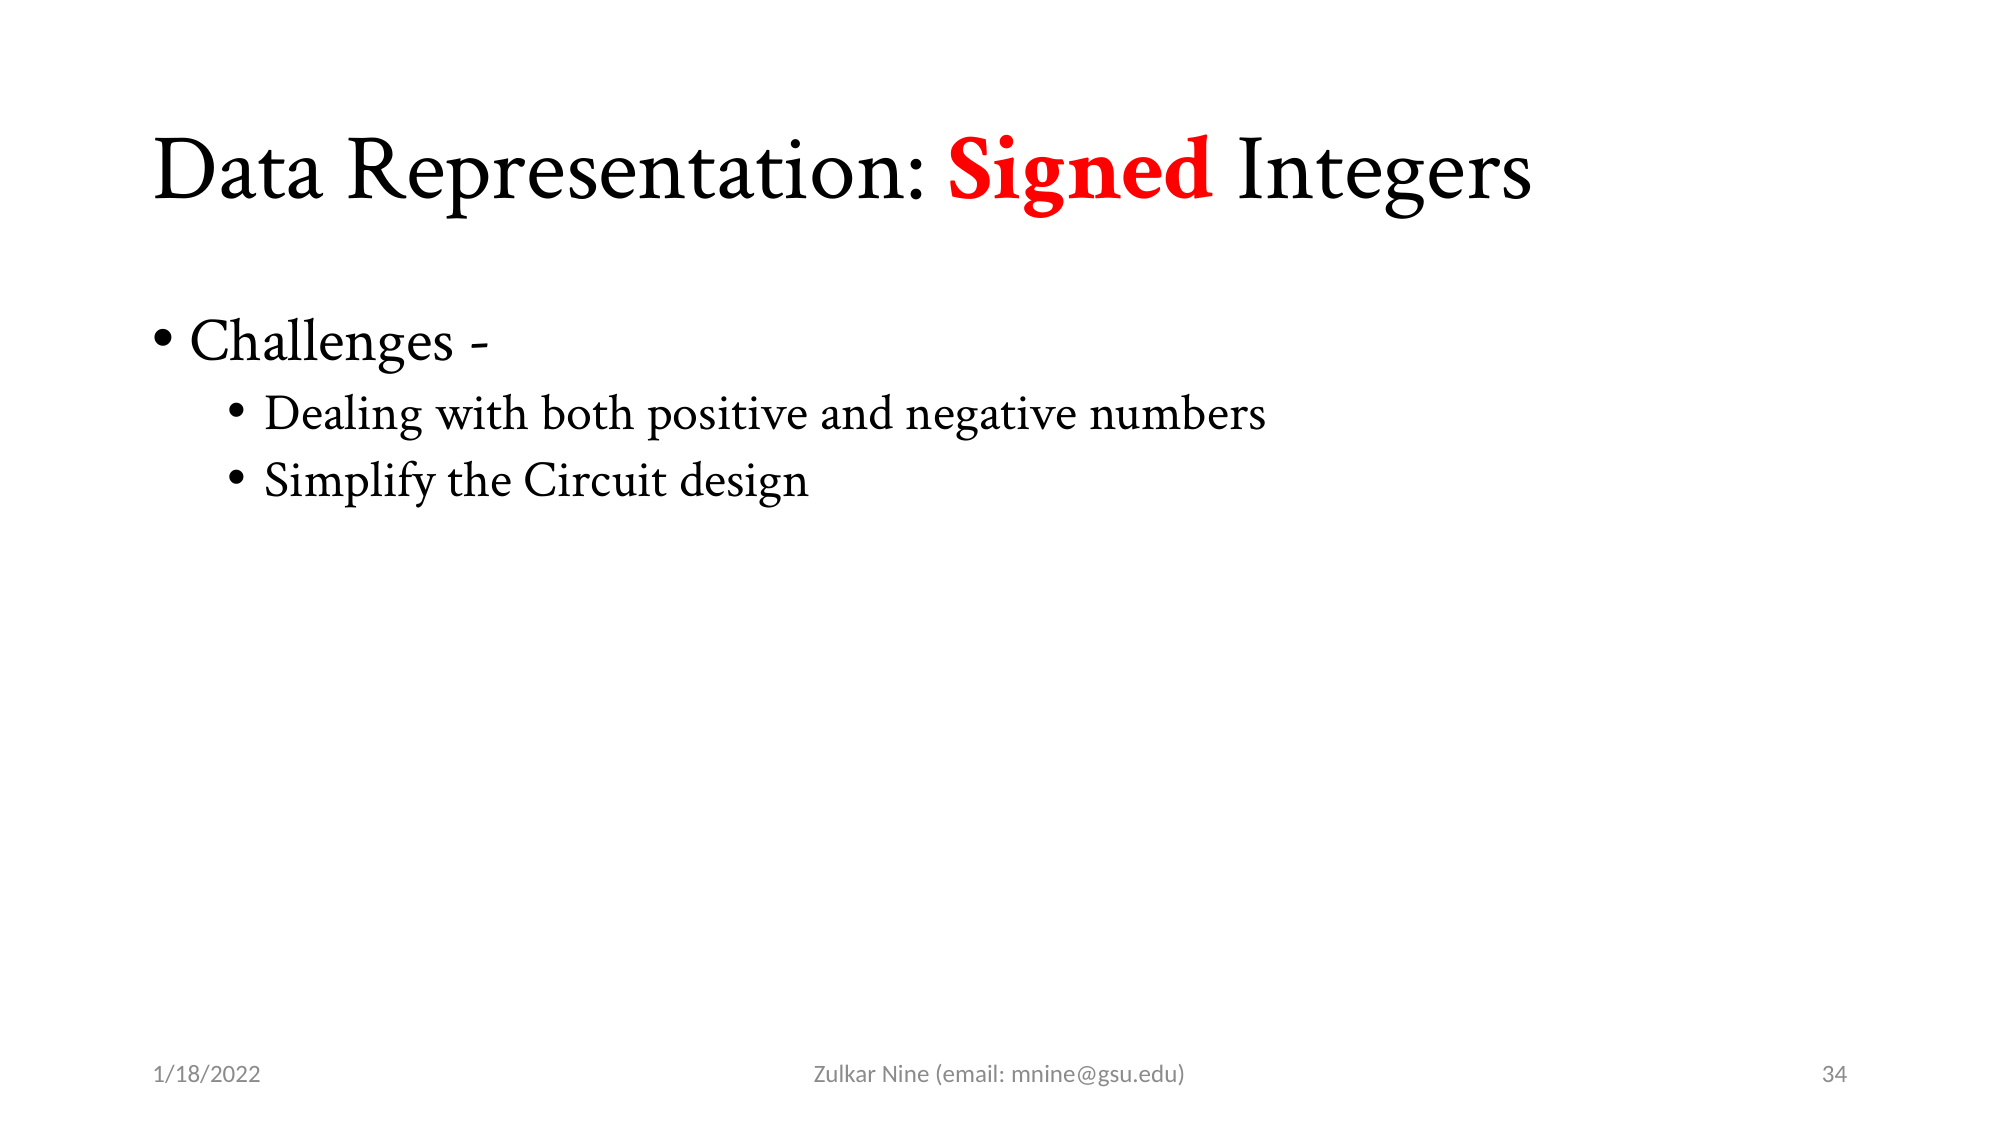

# Data Representation: Signed Integers
Challenges -
Dealing with both positive and negative numbers
Simplify the Circuit design

1/18/2022
Zulkar Nine (email: mnine@gsu.edu)
34